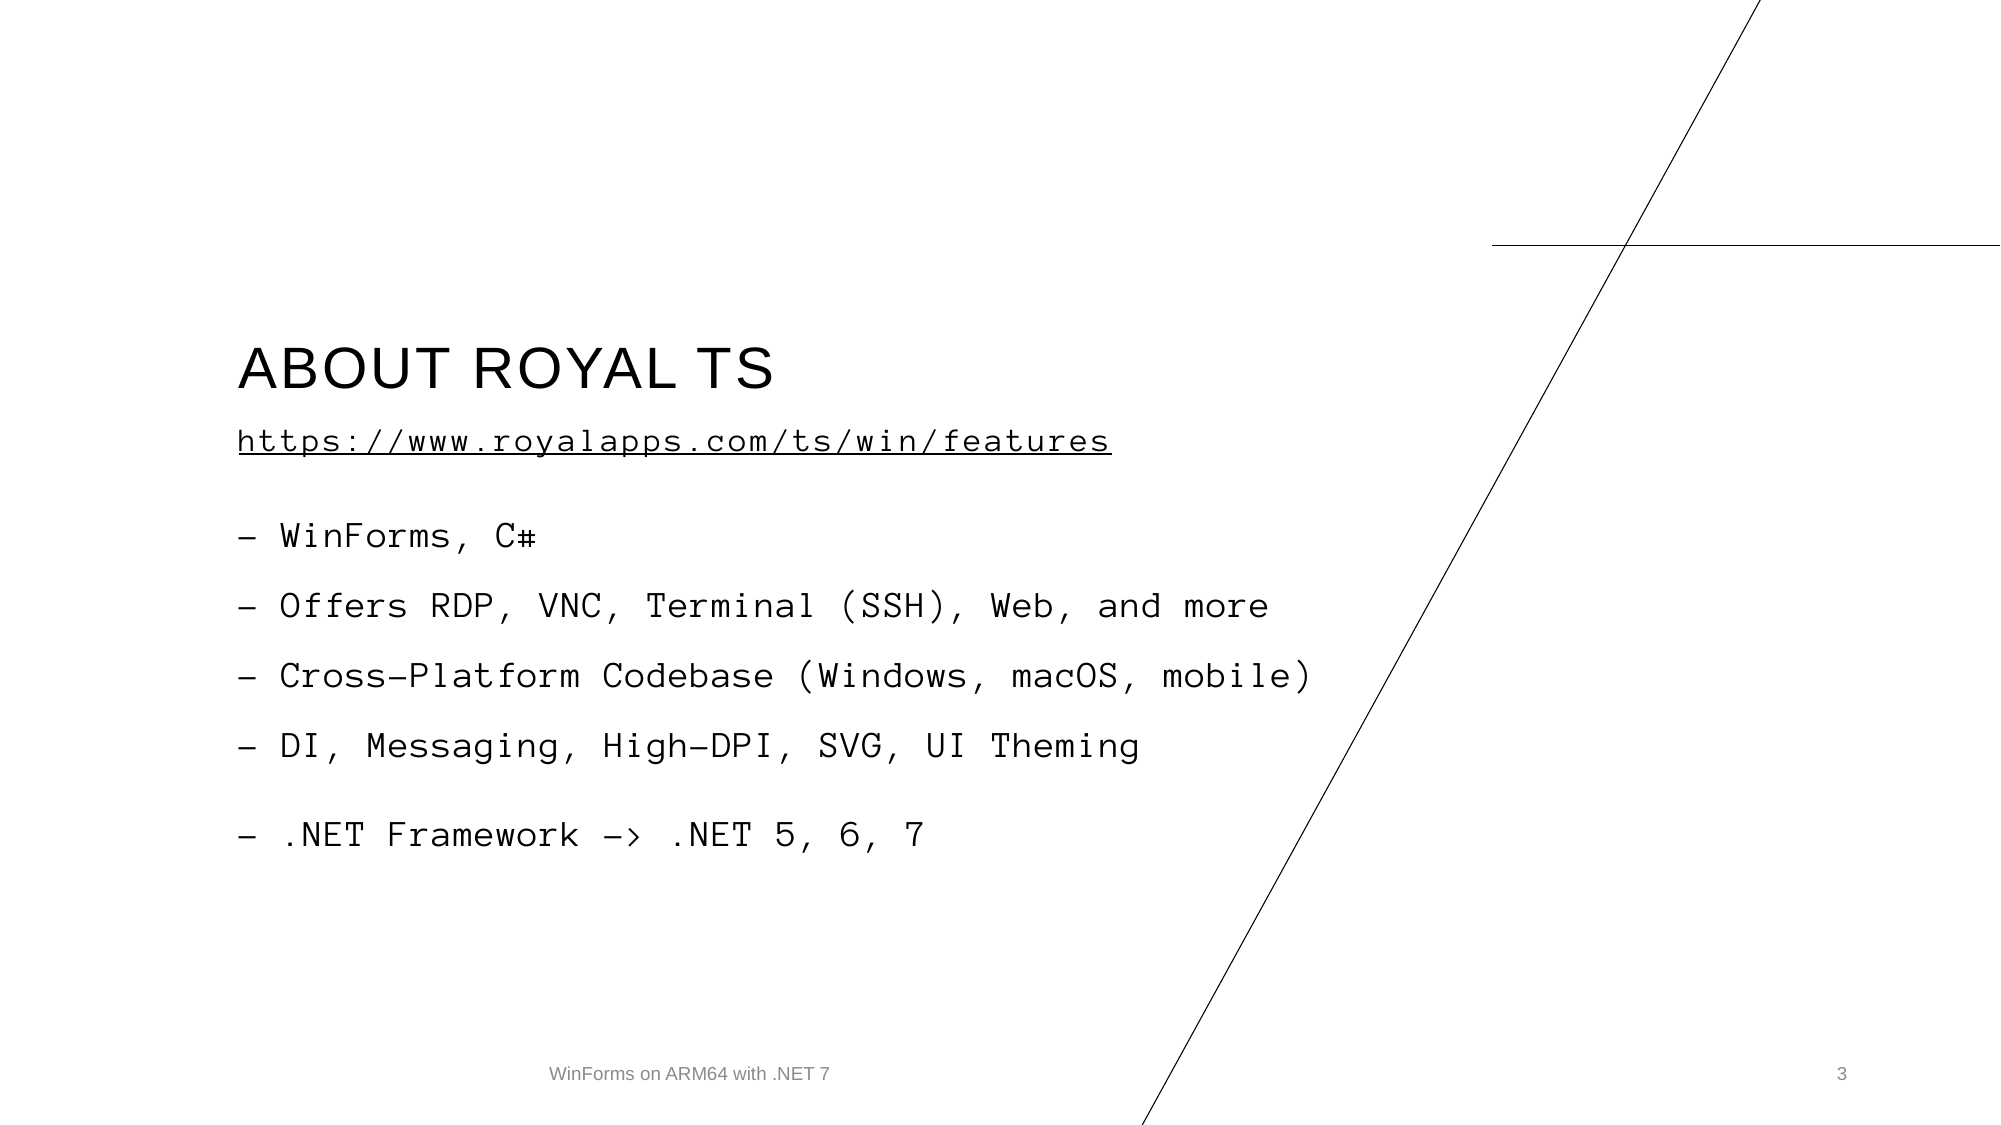

# About Royal TS https://www.royalapps.com/ts/win/features
- WinForms, C#
- Offers RDP, VNC, Terminal (SSH), Web, and more
- Cross-Platform Codebase (Windows, macOS, mobile)
- DI, Messaging, High-DPI, SVG, UI Theming
- .NET Framework -> .NET 5, 6, 7
WinForms on ARM64 with .NET 7
3